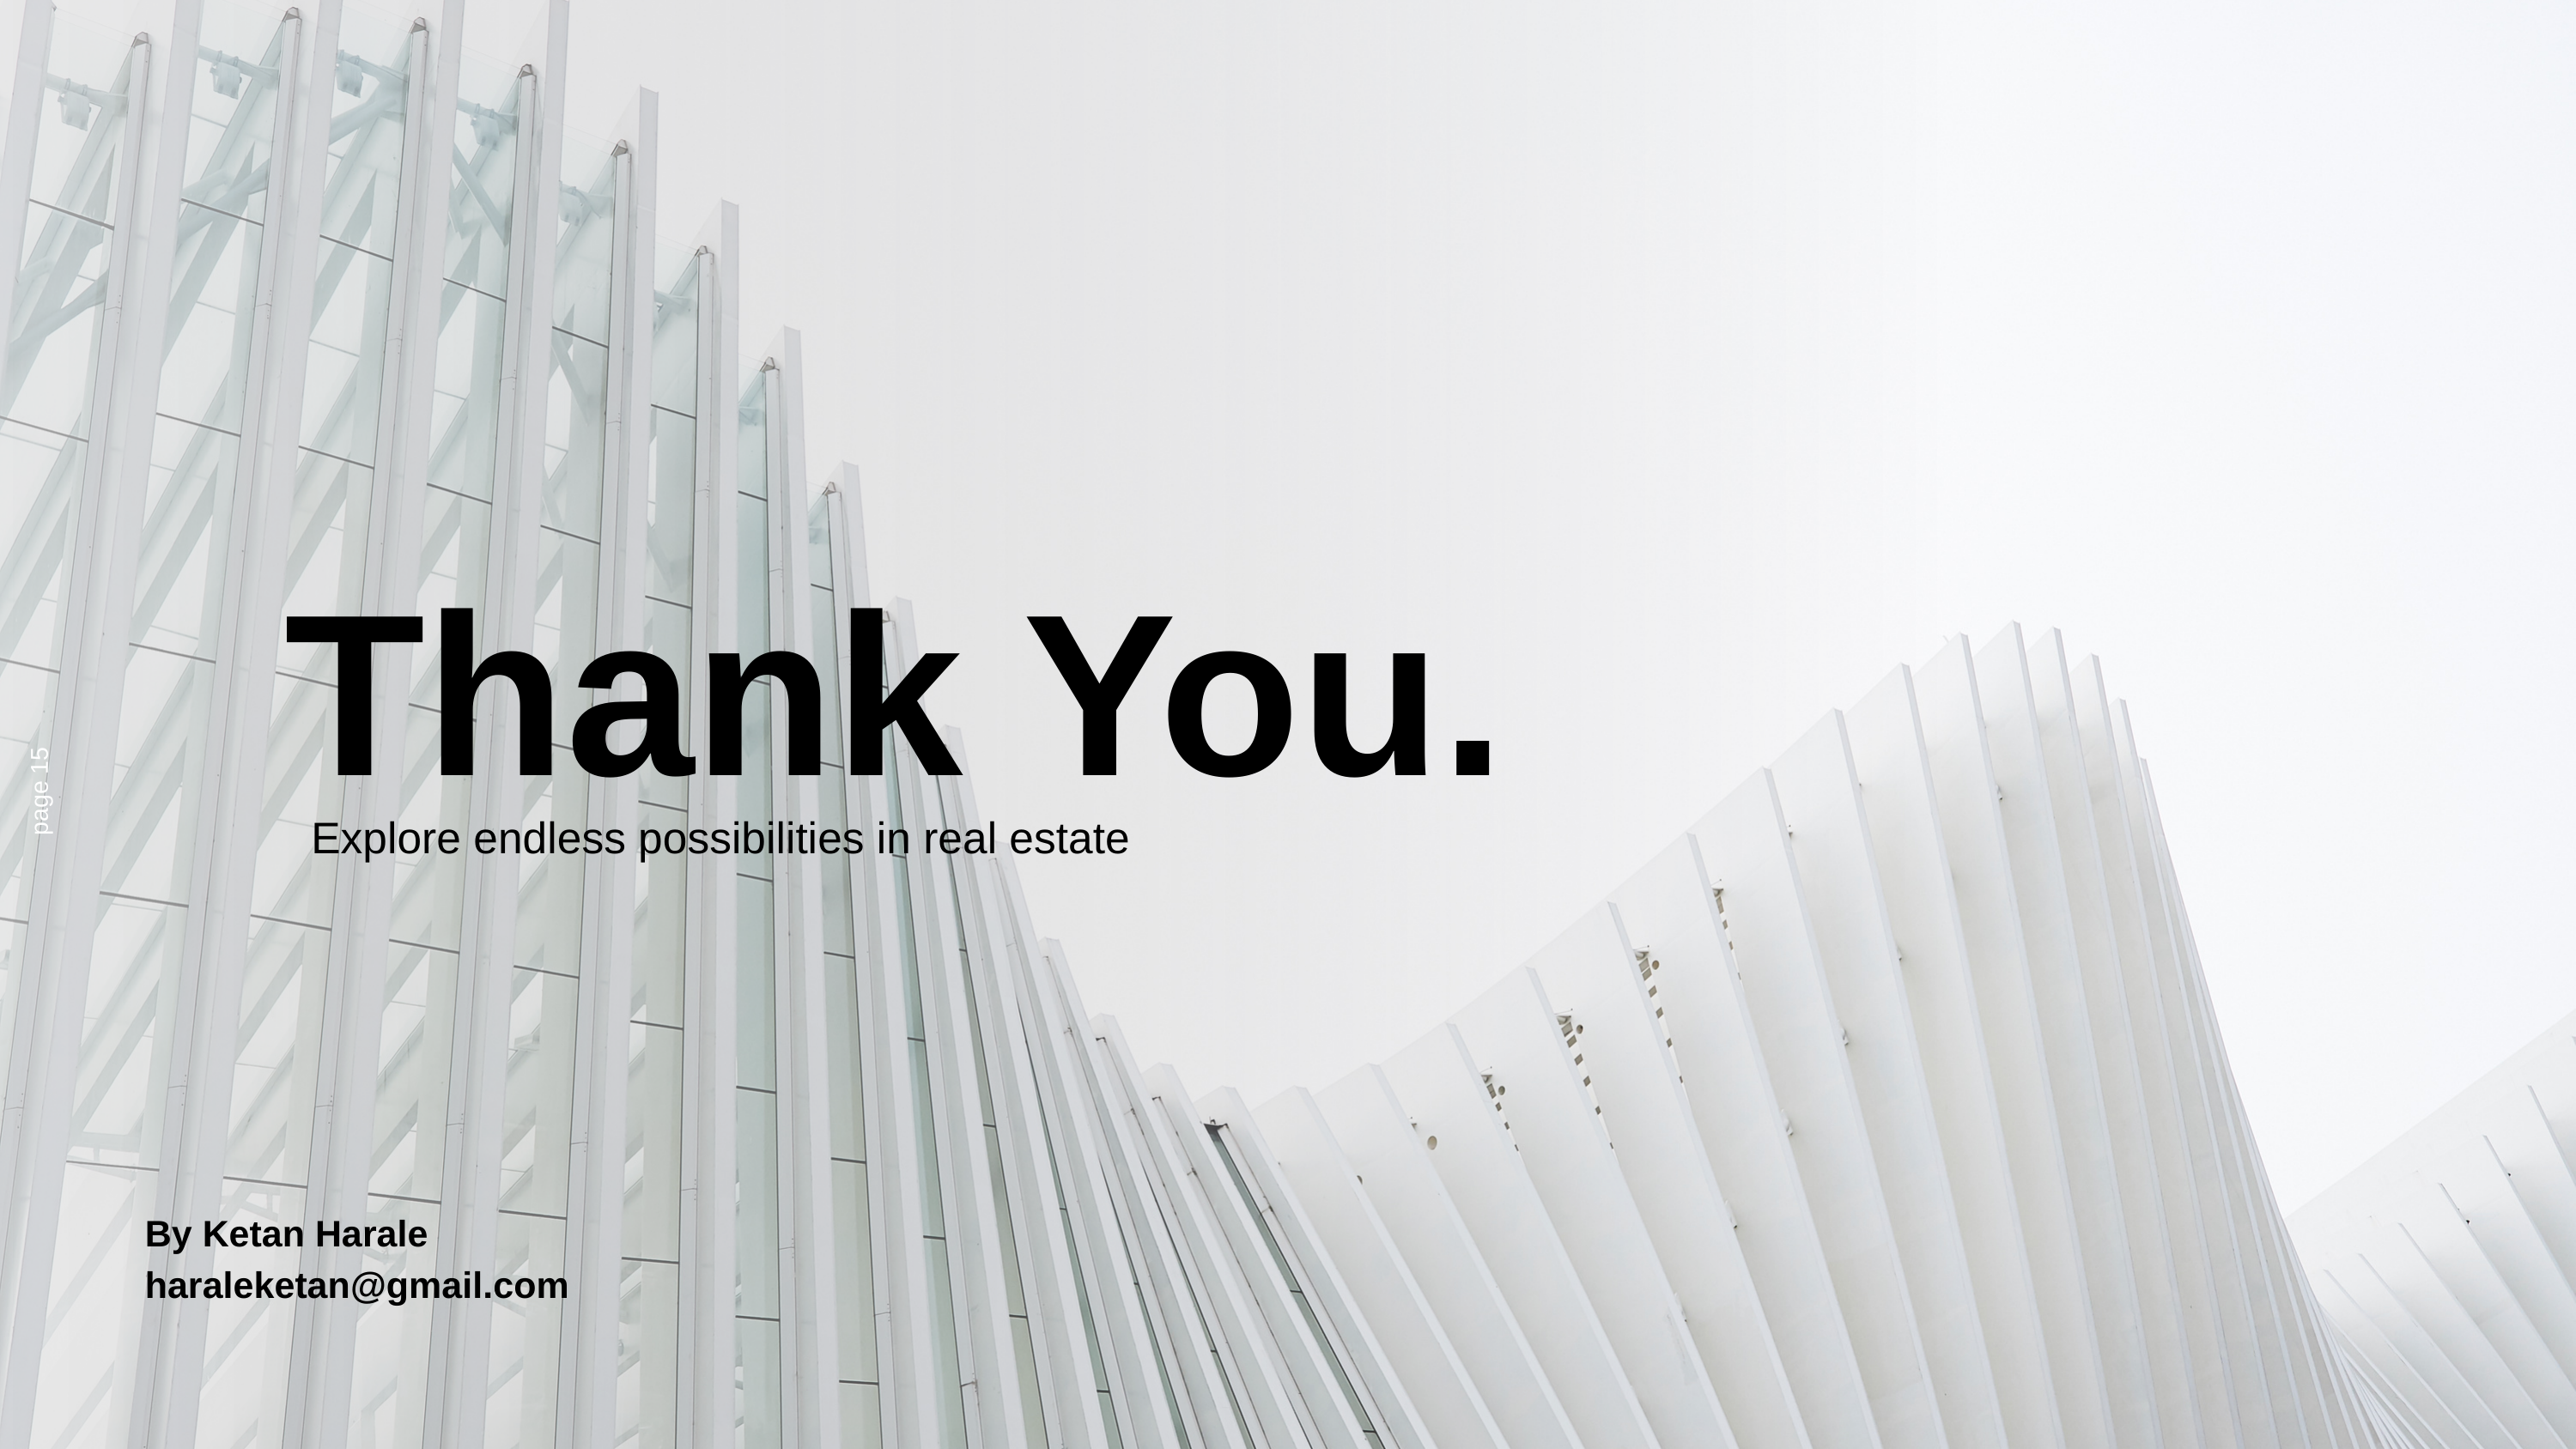

Thank You.
page 15
Explore endless possibilities in real estate
By Ketan Harale
haraleketan@gmail.com